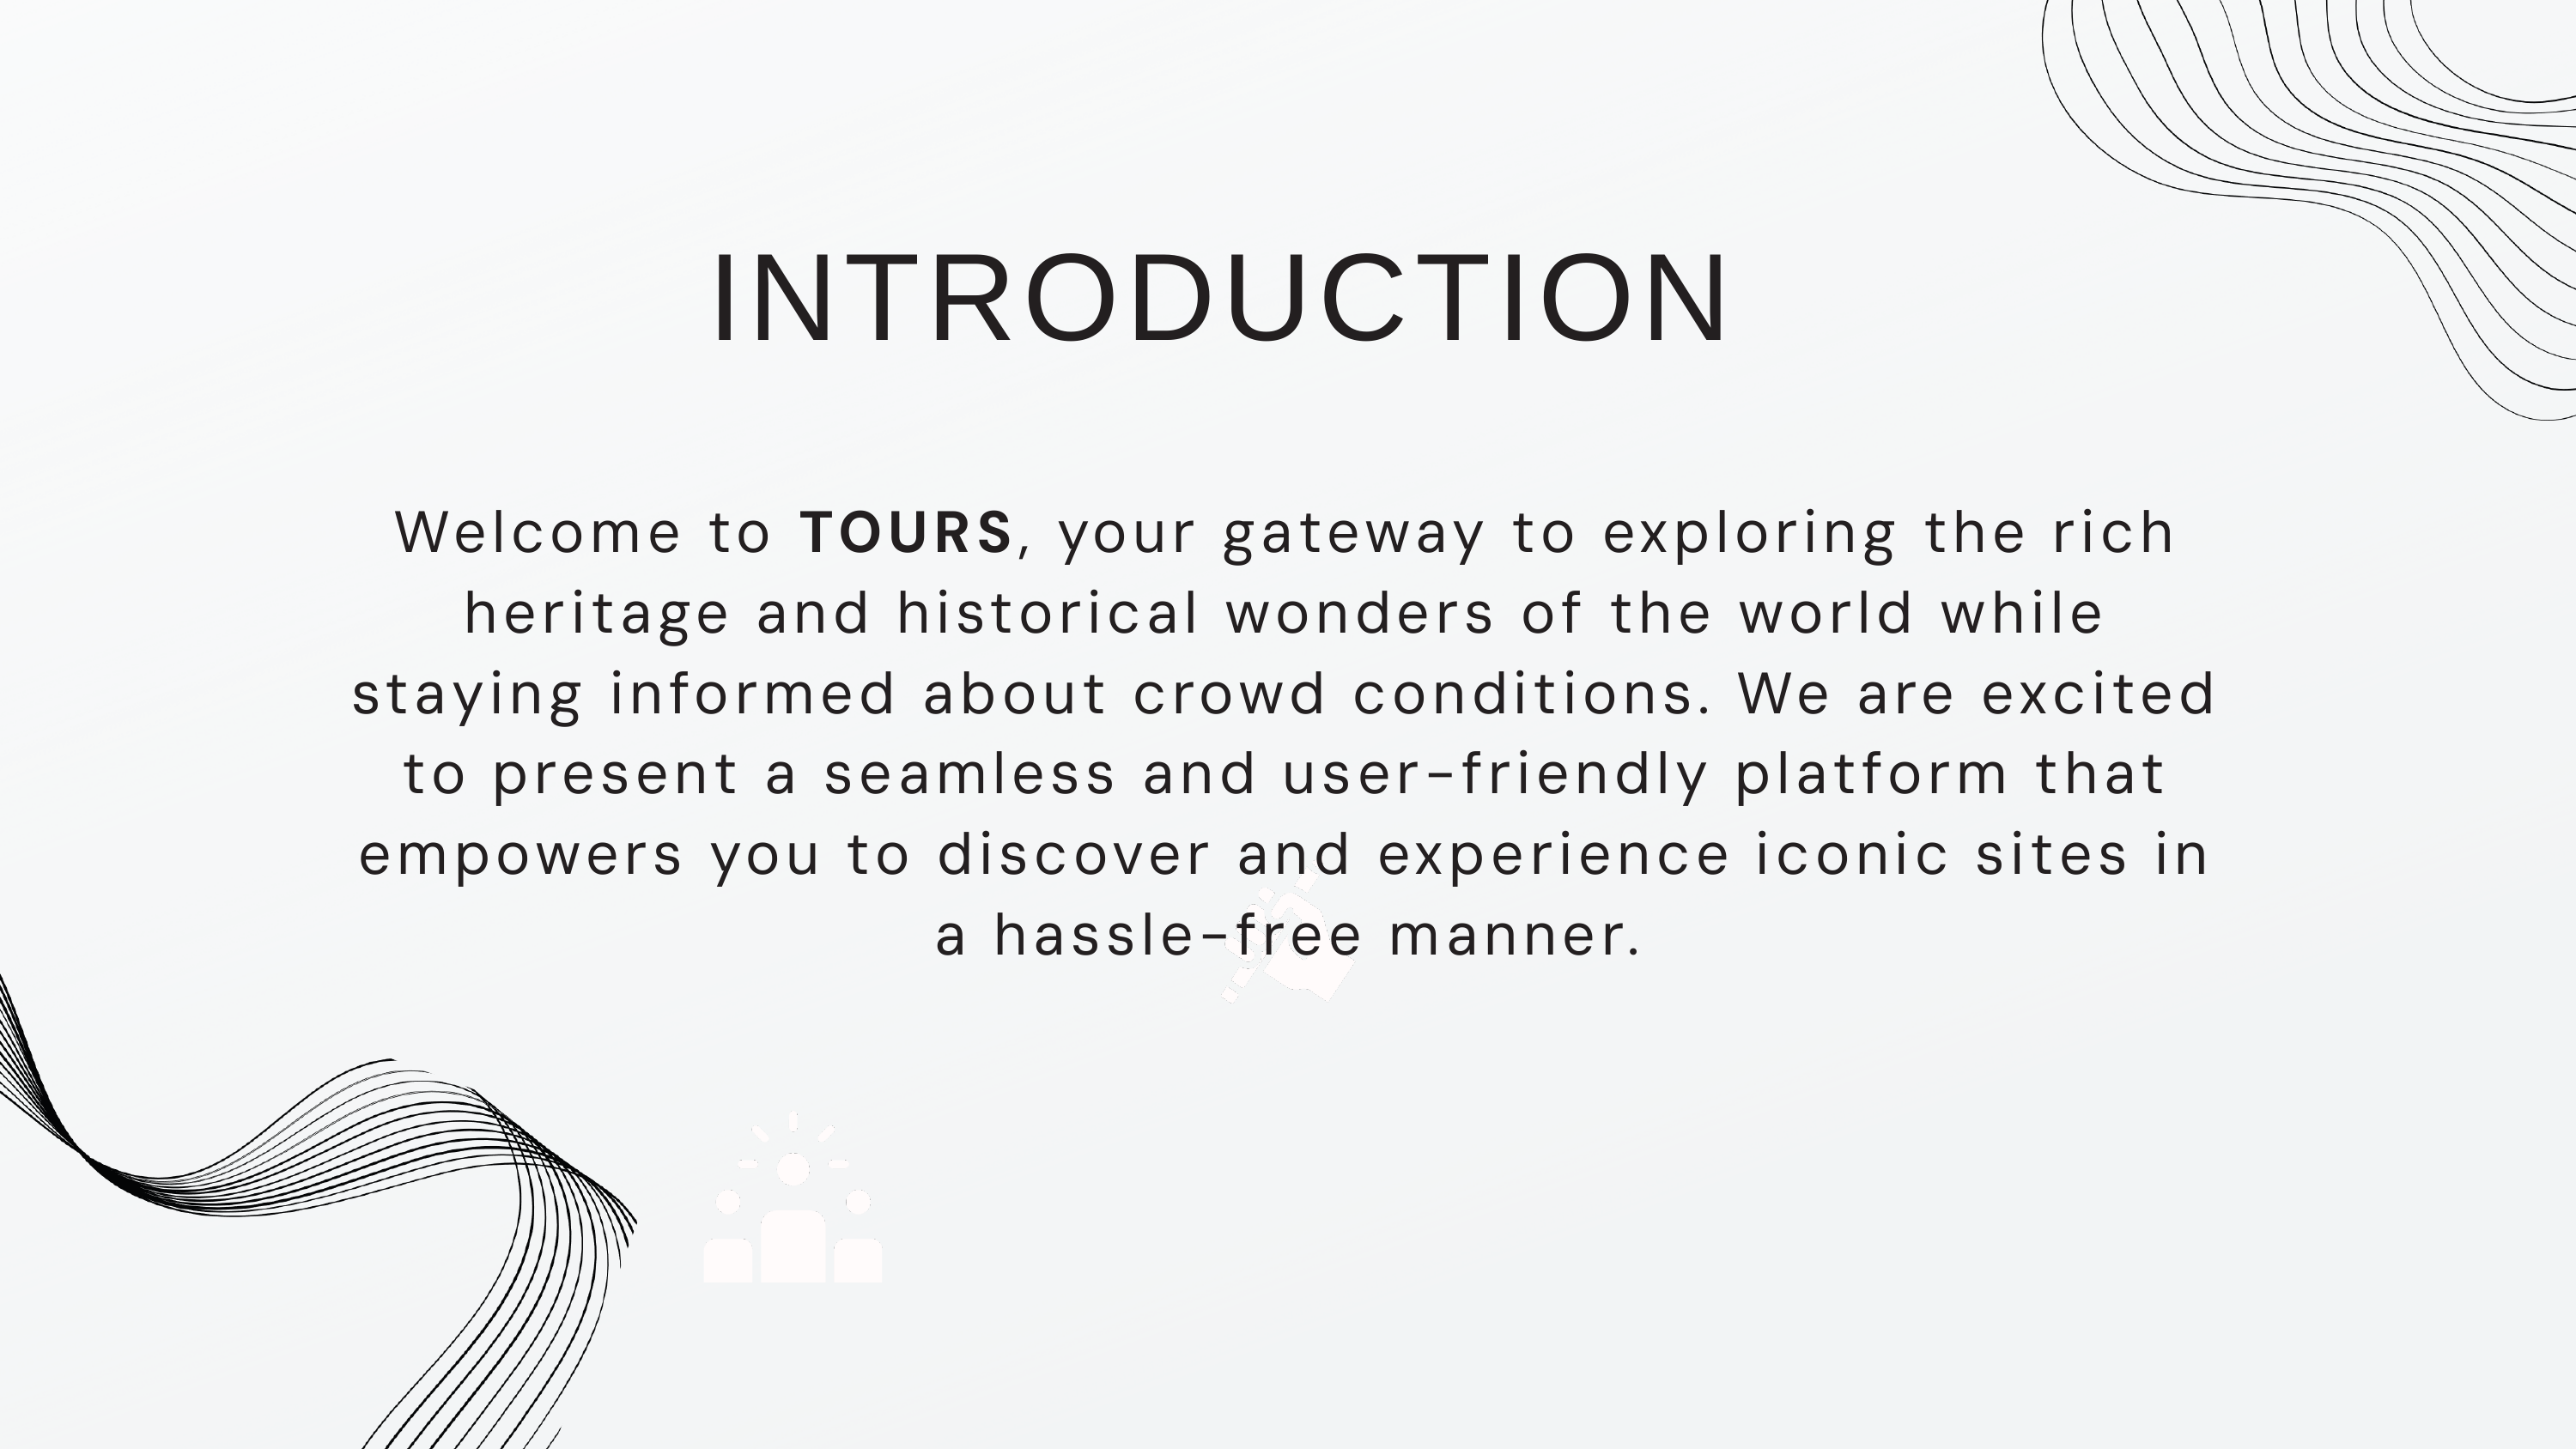

INTRODUCTION
Welcome to TOURS, your gateway to exploring the rich heritage and historical wonders of the world while staying informed about crowd conditions. We are excited to present a seamless and user-friendly platform that empowers you to discover and experience iconic sites in a hassle-free manner.